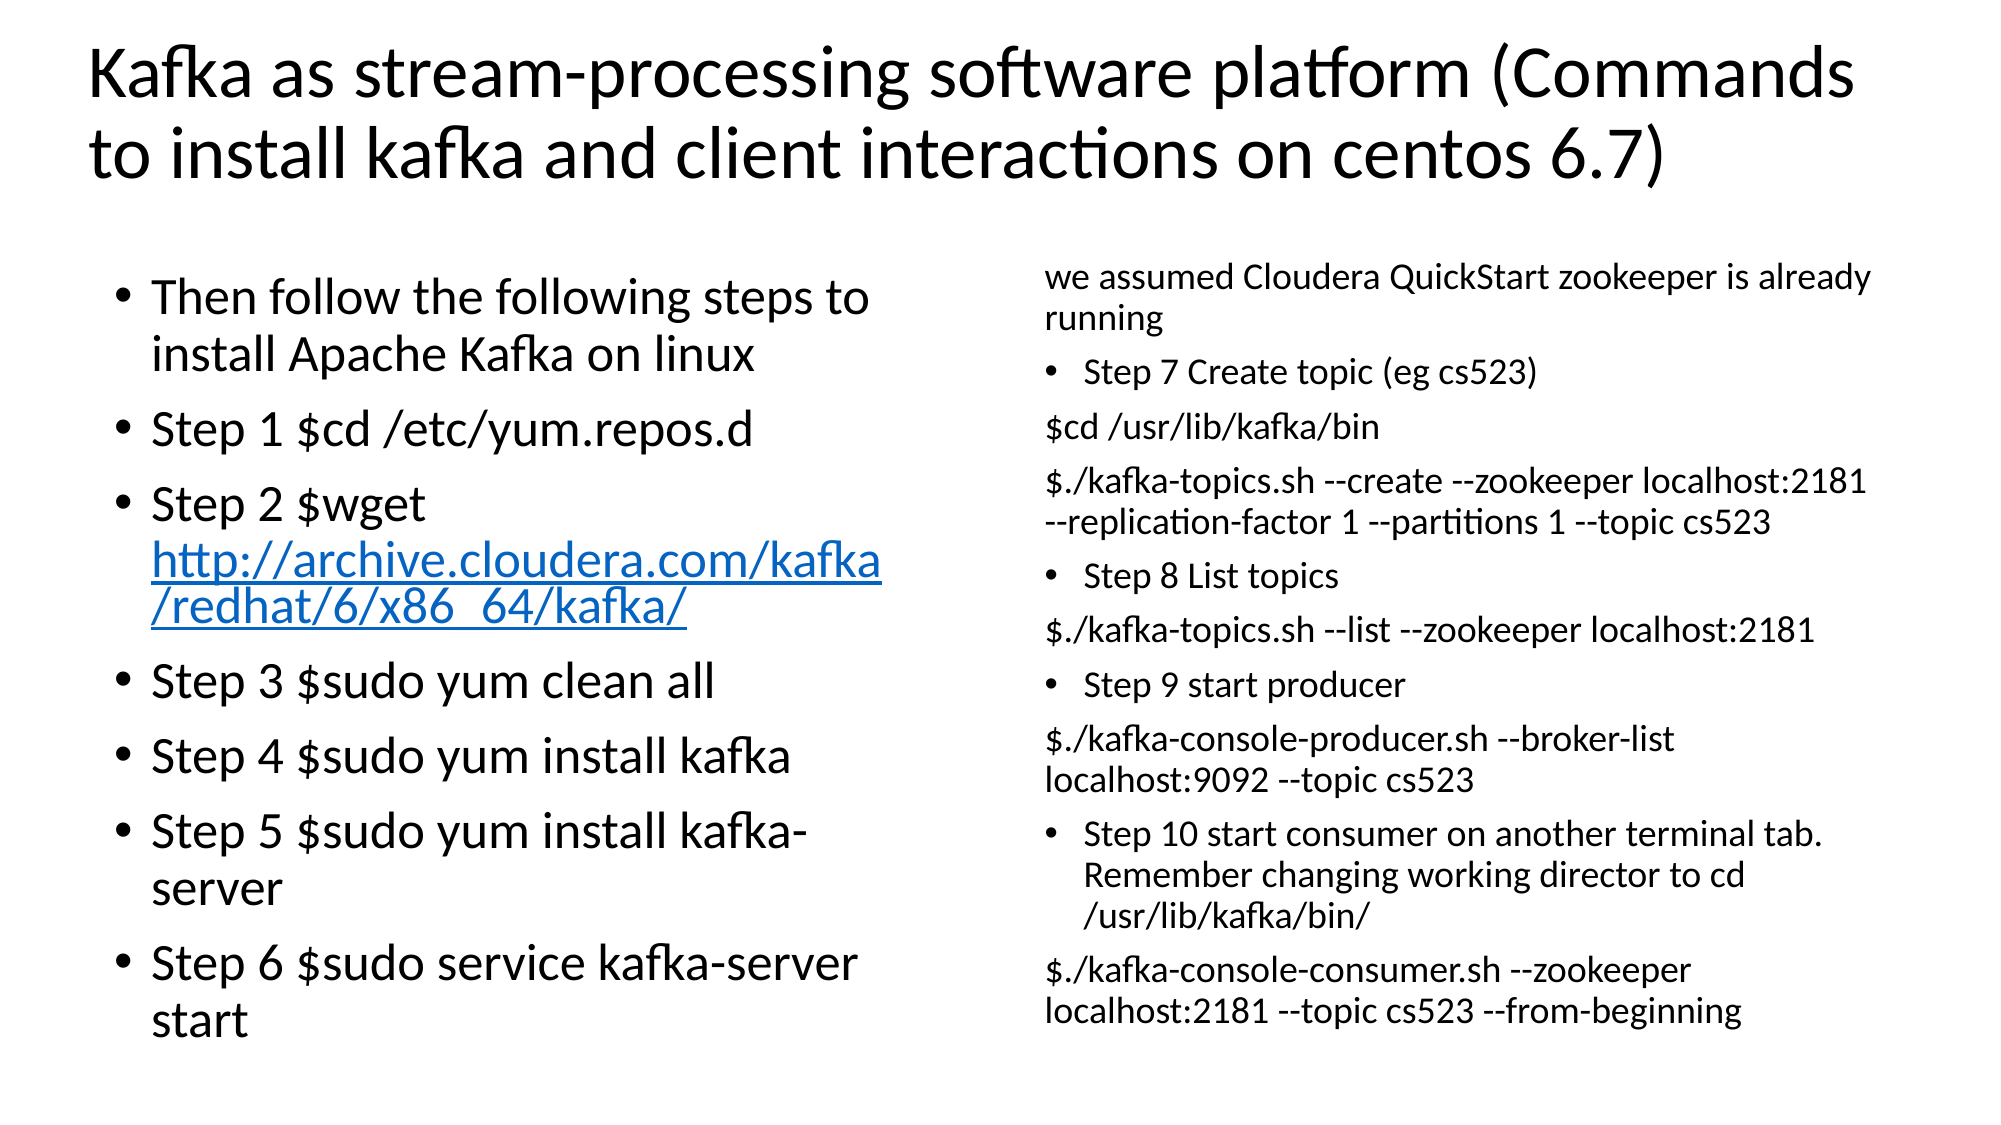

# Kafka as stream-processing software platform (Commands to install kafka and client interactions on centos 6.7)

we assumed Cloudera QuickStart zookeeper is already running
Step 7 Create topic (eg cs523)
$cd /usr/lib/kafka/bin
$./kafka-topics.sh --create --zookeeper localhost:2181 --replication-factor 1 --partitions 1 --topic cs523
Step 8 List topics
$./kafka-topics.sh --list --zookeeper localhost:2181
Step 9 start producer
$./kafka-console-producer.sh --broker-list localhost:9092 --topic cs523
Step 10 start consumer on another terminal tab. Remember changing working director to cd /usr/lib/kafka/bin/
$./kafka-console-consumer.sh --zookeeper localhost:2181 --topic cs523 --from-beginning
Then follow the following steps to install Apache Kafka on linux
Step 1 $cd /etc/yum.repos.d
Step 2 $wget http://archive.cloudera.com/kafka/redhat/6/x86_64/kafka/
Step 3 $sudo yum clean all
Step 4 $sudo yum install kafka
Step 5 $sudo yum install kafka-server
Step 6 $sudo service kafka-server start